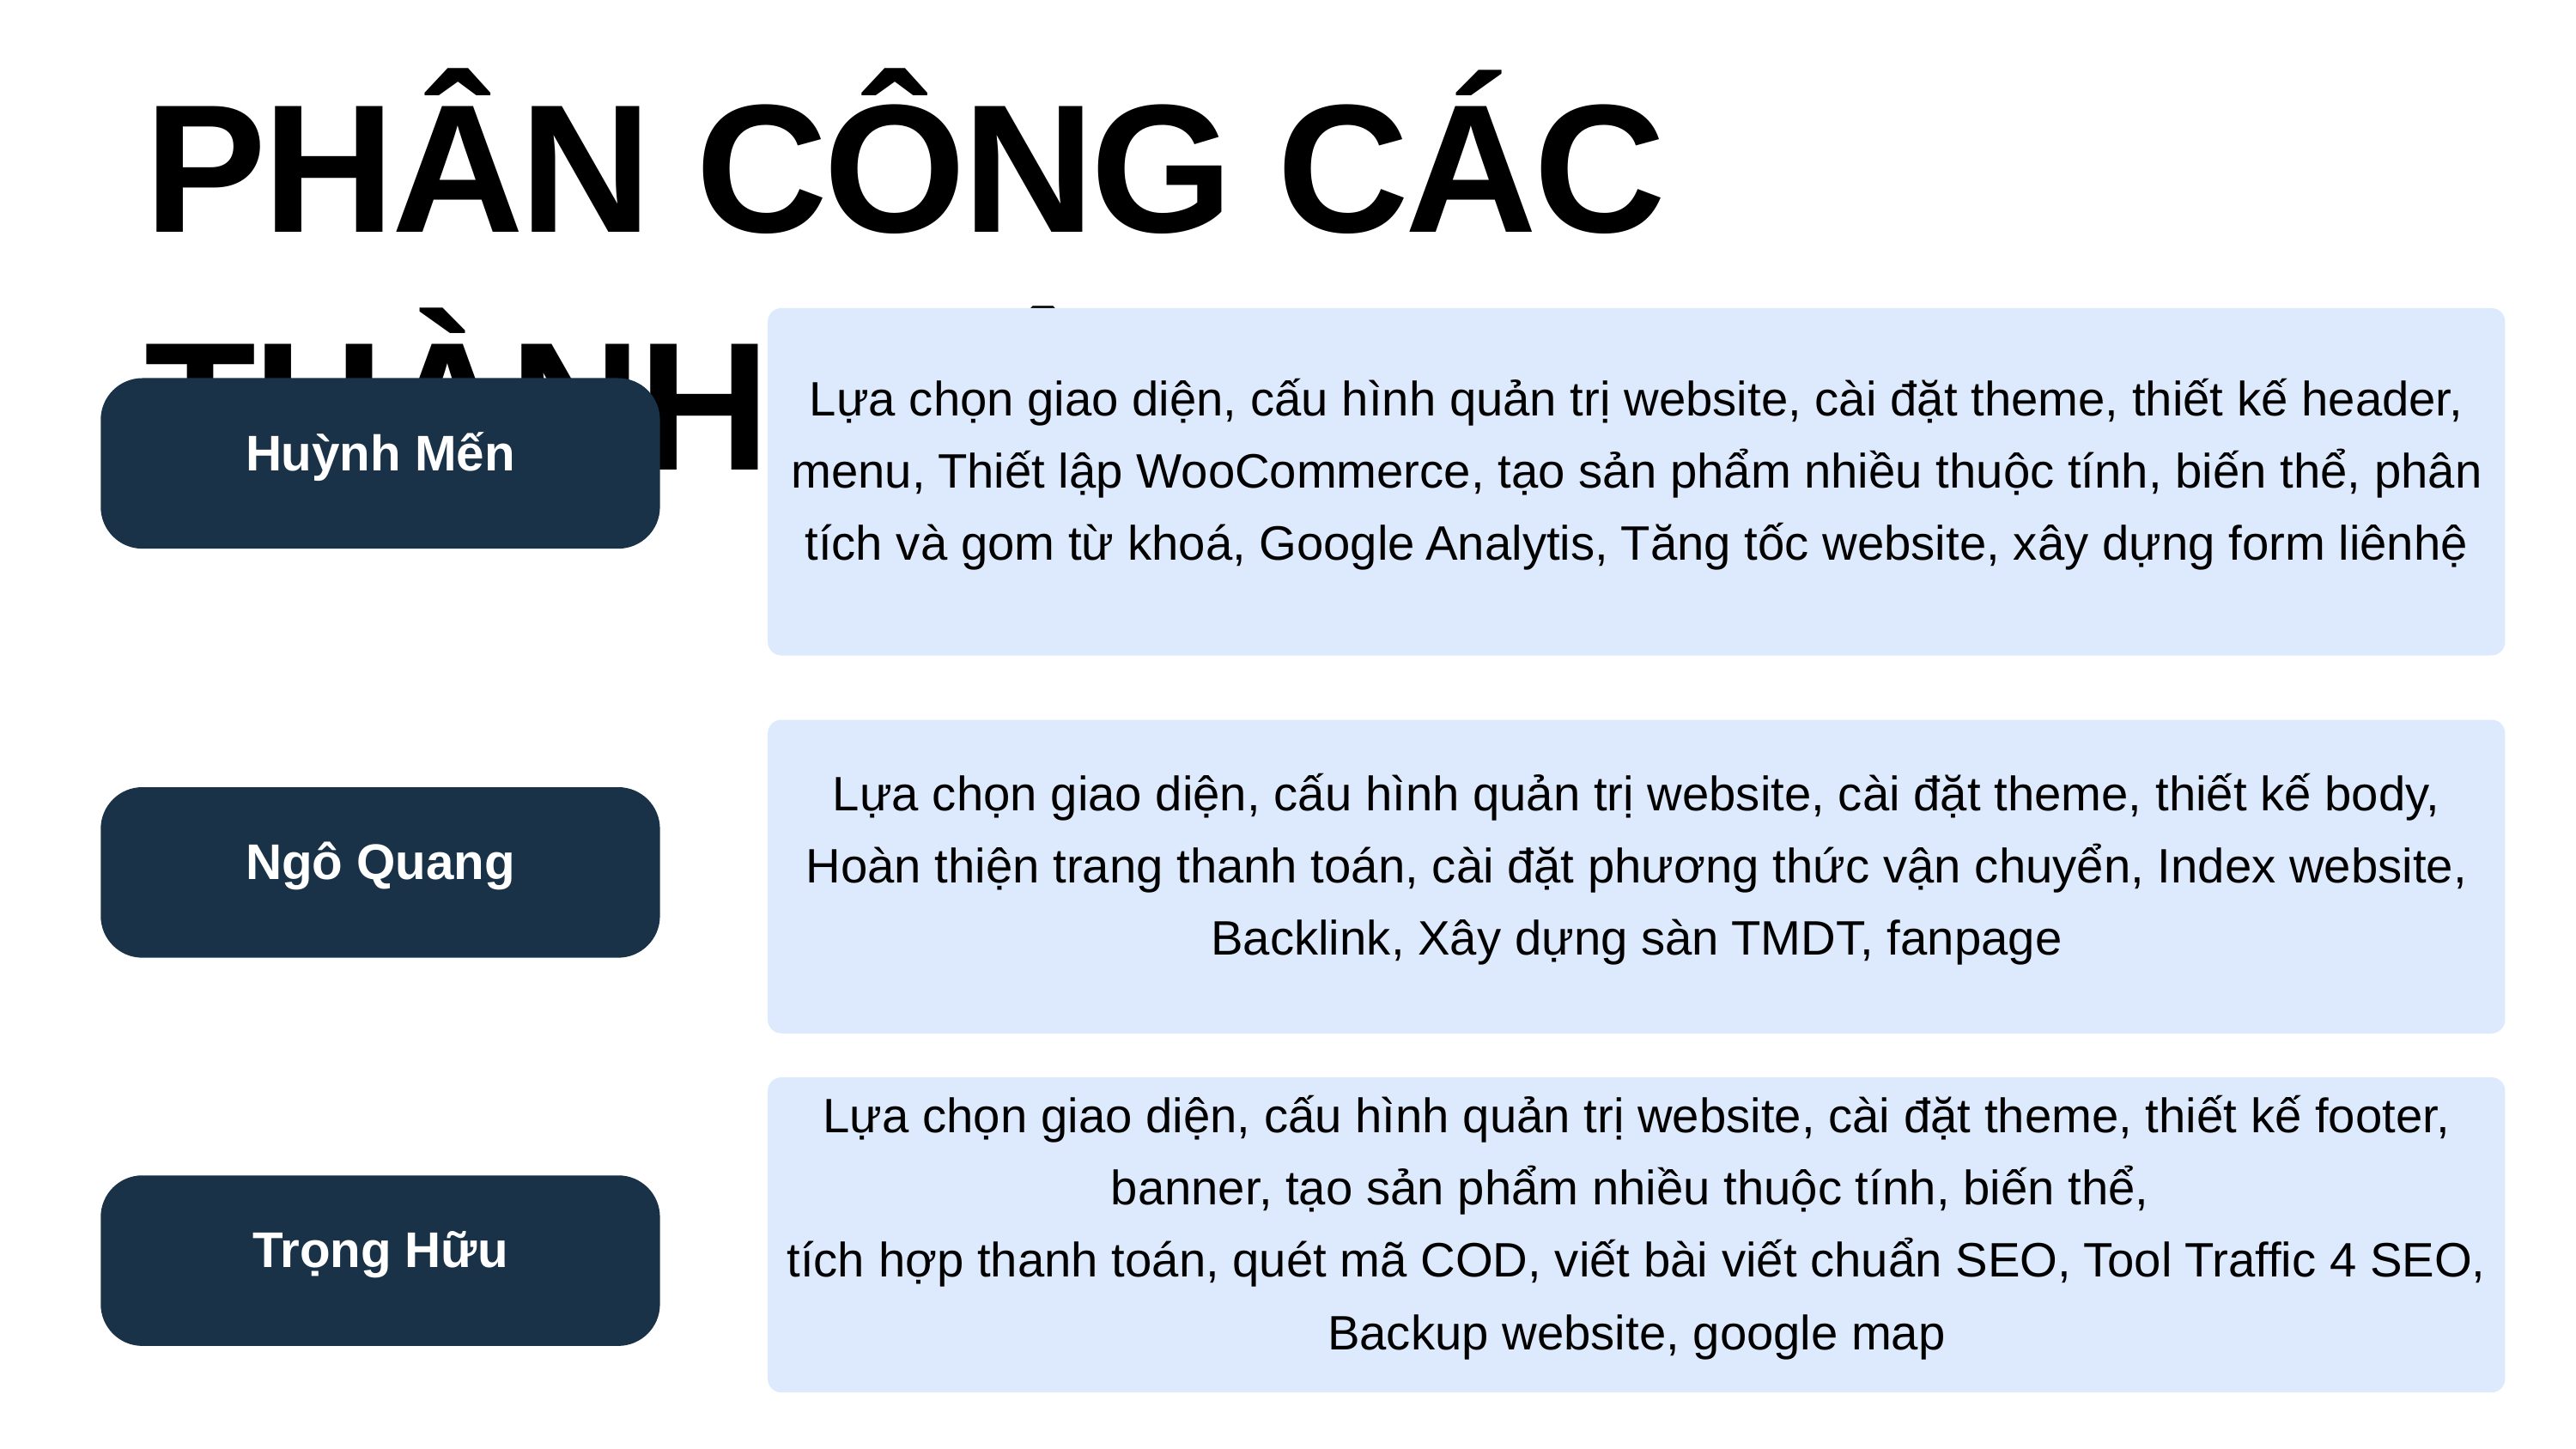

PHÂN CÔNG CÁC THÀNH VIÊN

Lựa chọn giao diện, cấu hình quản trị website, cài đặt theme, thiết kế header, menu, Thiết lập WooCommerce, tạo sản phẩm nhiều thuộc tính, biến thể, phân tích và gom từ khoá, Google Analytis, Tăng tốc website, xây dựng form liênhệ

Huỳnh Mến

Lựa chọn giao diện, cấu hình quản trị website, cài đặt theme, thiết kế body, Hoàn thiện trang thanh toán, cài đặt phương thức vận chuyển, Index website, Backlink, Xây dựng sàn TMDT, fanpage

Ngô Quang

Lựa chọn giao diện, cấu hình quản trị website, cài đặt theme, thiết kế footer, banner, tạo sản phẩm nhiều thuộc tính, biến thể,
tích hợp thanh toán, quét mã COD, viết bài viết chuẩn SEO, Tool Traffic 4 SEO, Backup website, google map

Trọng Hữu